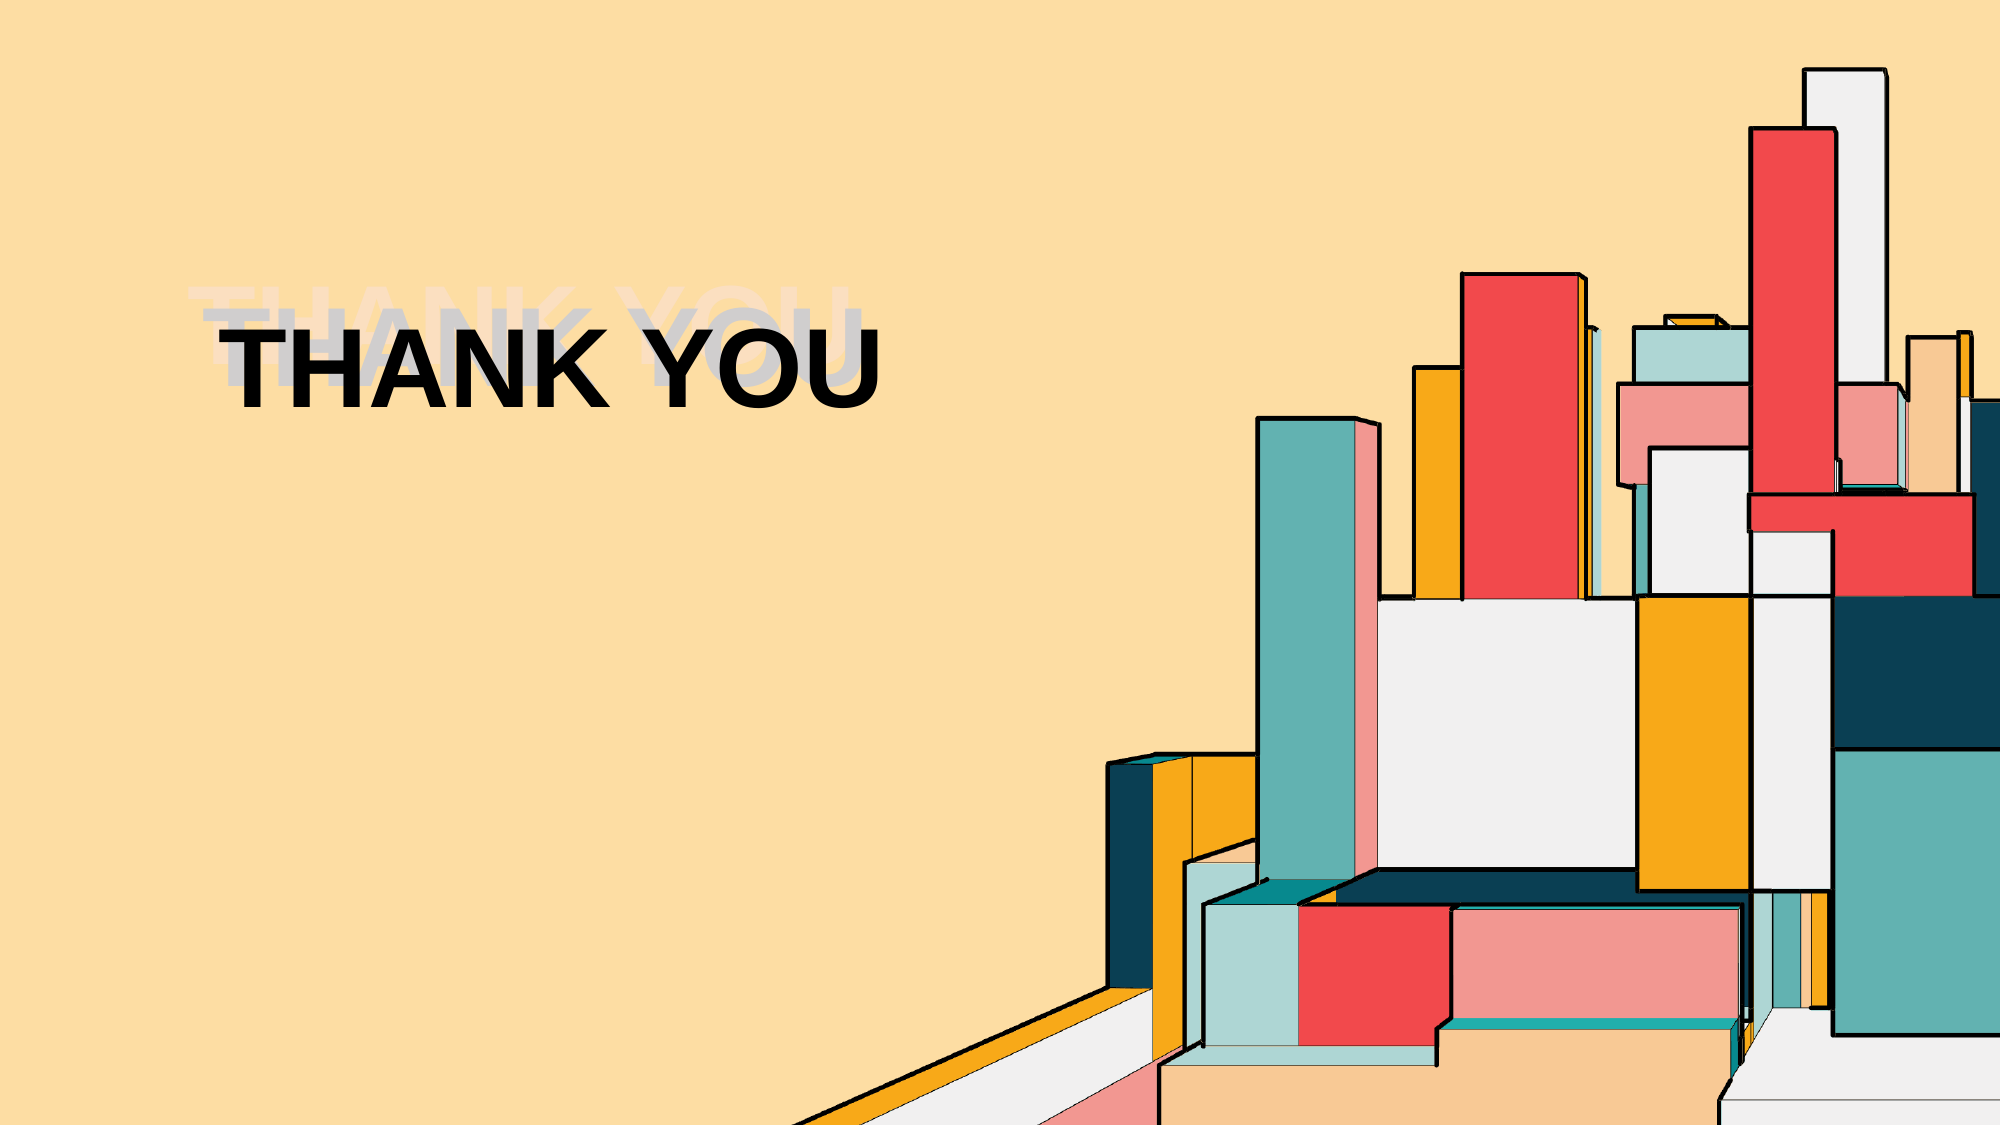

# Thank you
Thank you
Thank you